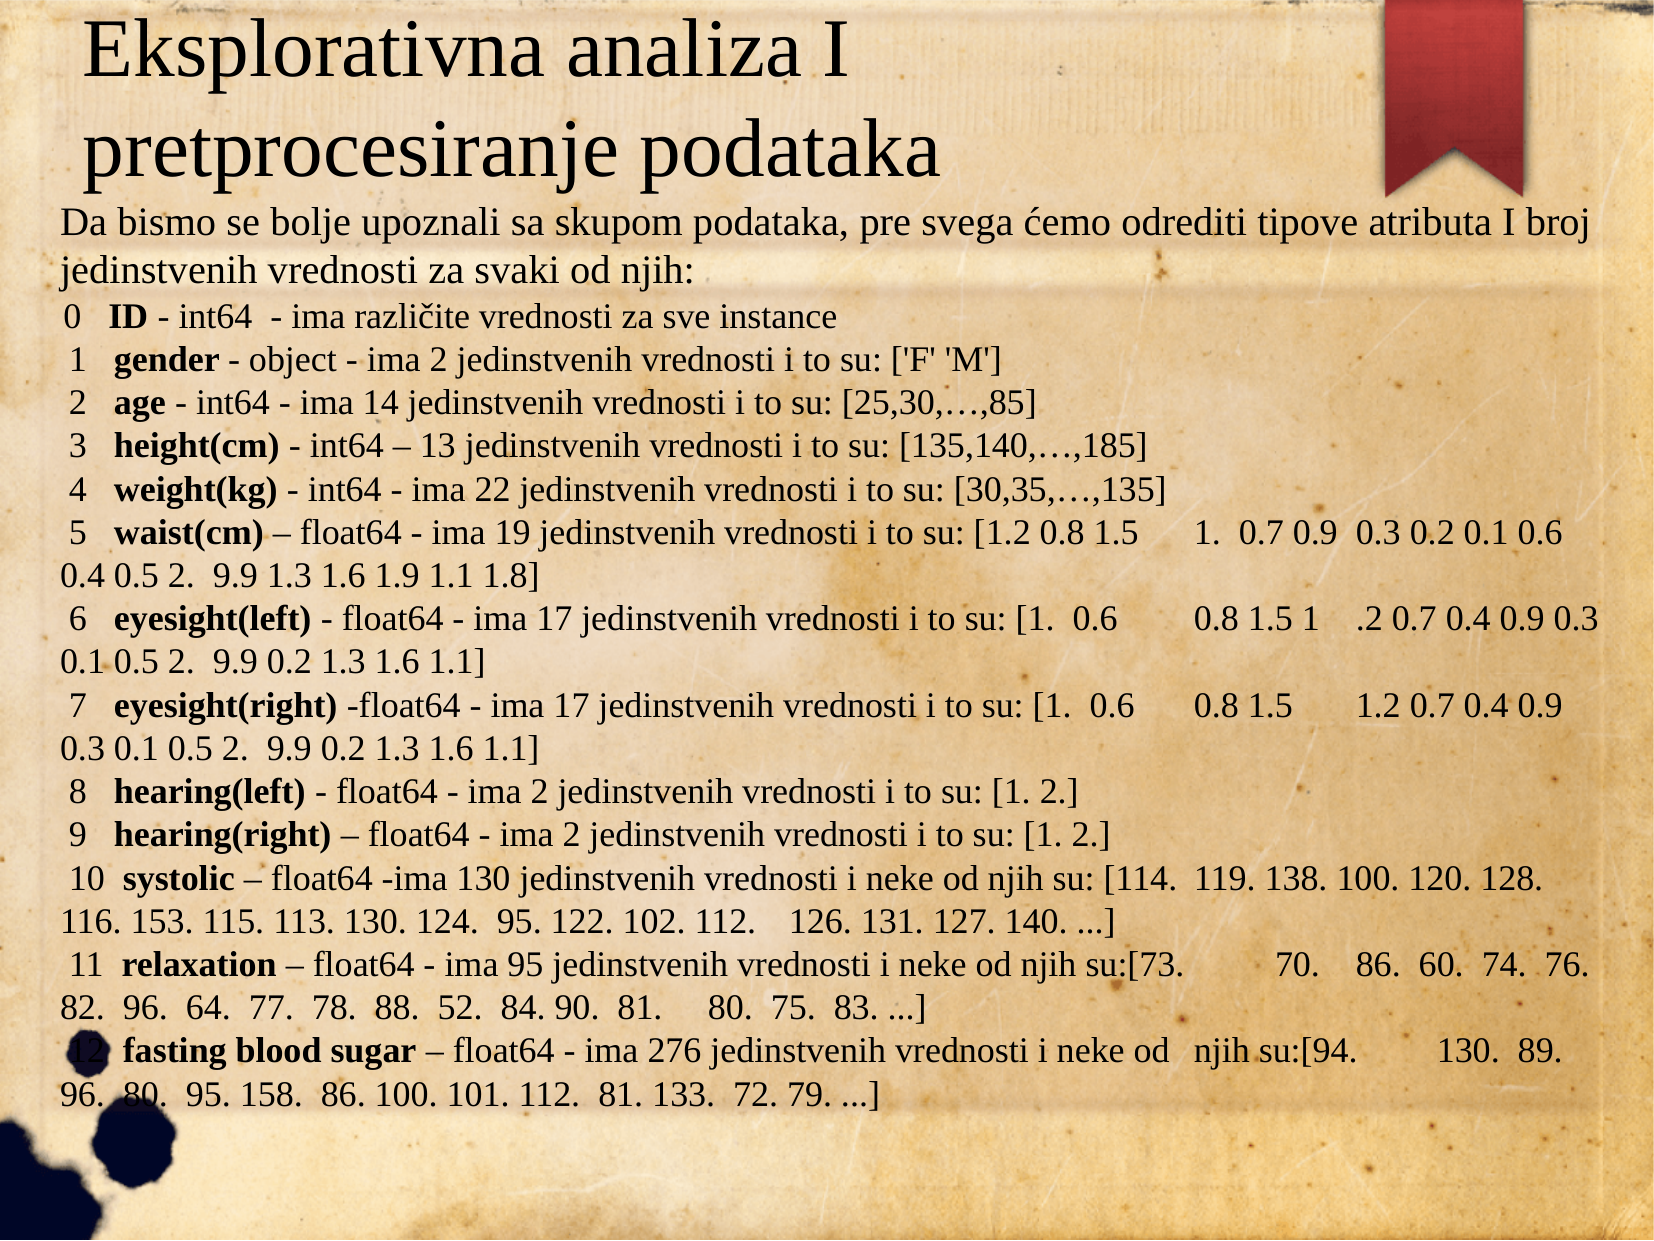

Eksplorativna analiza I pretprocesiranje podataka
Da bismo se bolje upoznali sa skupom podataka, pre svega ćemo odrediti tipove atributa I broj jedinstvenih vrednosti za svaki od njih:
 0   ID - int64  - ima različite vrednosti za sve instance
 1   gender - object - ima 2 jedinstvenih vrednosti i to su: ['F' 'M']
 2   age - int64 - ima 14 jedinstvenih vrednosti i to su: [25,30,…,85]
 3   height(cm) - int64 – 13 jedinstvenih vrednosti i to su: [135,140,…,185]
 4   weight(kg) - int64 - ima 22 jedinstvenih vrednosti i to su: [30,35,…,135]
 5   waist(cm) – float64 - ima 19 jedinstvenih vrednosti i to su: [1.2 0.8 1.5 	1.  0.7 0.9 	0.3 0.2 0.1 0.6 0.4 0.5 2.  9.9 1.3 1.6 1.9 1.1 1.8]
 6   eyesight(left) - float64 - ima 17 jedinstvenih vrednosti i to su: [1.  0.6 	0.8 1.5 1	.2 0.7 0.4 0.9 0.3 0.1 0.5 2.  9.9 0.2 1.3 1.6 1.1]
 7   eyesight(right) -float64 - ima 17 jedinstvenih vrednosti i to su: [1.  0.6 	0.8 1.5 	1.2 0.7 0.4 0.9 0.3 0.1 0.5 2.  9.9 0.2 1.3 1.6 1.1]
 8   hearing(left) - float64 - ima 2 jedinstvenih vrednosti i to su: [1. 2.]
 9   hearing(right) – float64 - ima 2 jedinstvenih vrednosti i to su: [1. 2.]
 10  systolic – float64 -ima 130 jedinstvenih vrednosti i neke od njih su: [114. 	119. 138. 100. 120. 128. 116. 153. 115. 113. 130. 124.  95. 122. 102. 112. 	126. 131. 127. 140. ...]
 11  relaxation – float64 - ima 95 jedinstvenih vrednosti i neke od njih su:[73.  	70.  	86.  60.  74.  76.  82.  96.  64.  77.  78.  88.  52.  84. 90.  81.  	80.  75.  83. ...]
 12  fasting blood sugar – float64 - ima 276 jedinstvenih vrednosti i neke od 	njih su:[94. 	130.  89.  96.  80.  95. 158.  86. 100. 101. 112.  81. 133.  72. 79. ...]